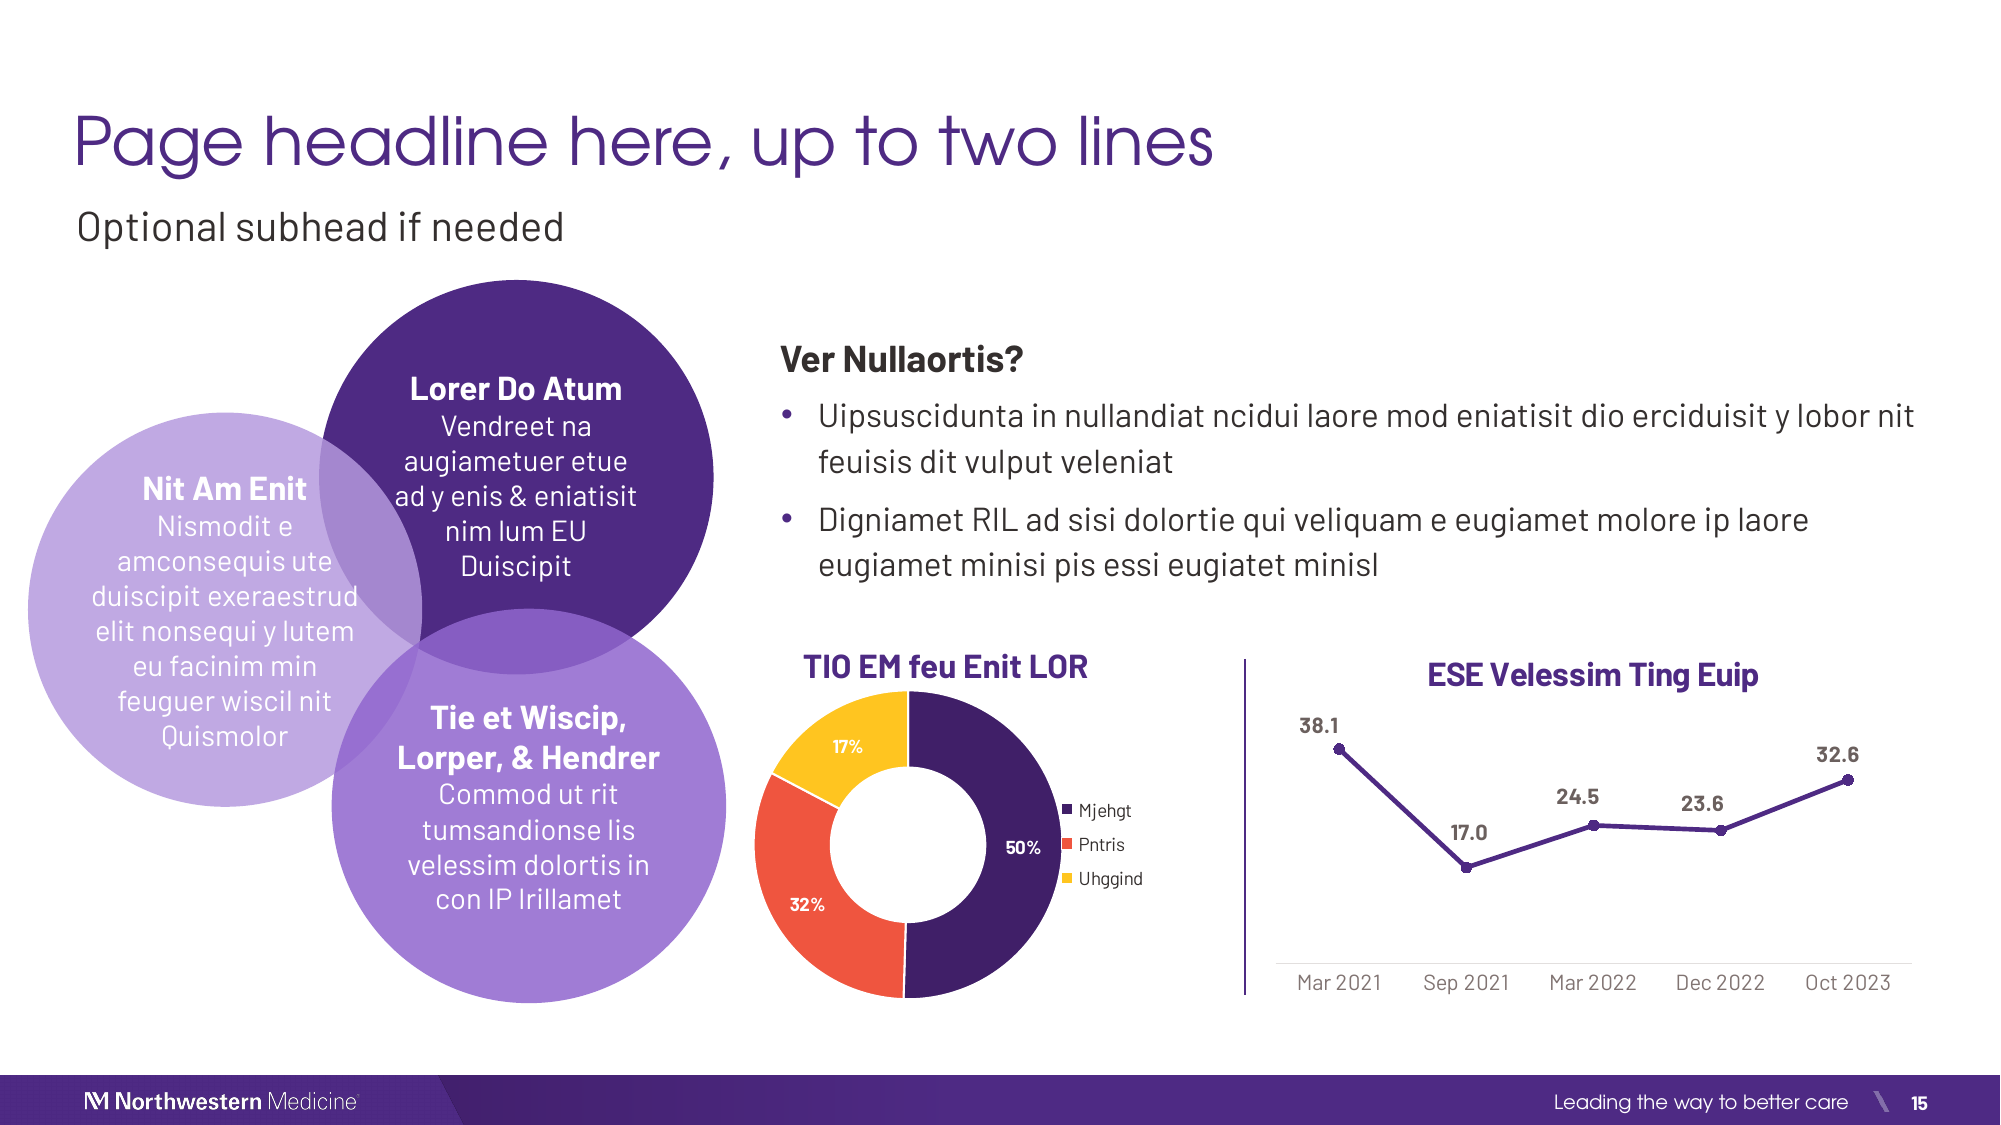

# Page headline here, up to two lines
Optional subhead if needed
Lorer Do Atum
Vendreet na augiametuer etue ad y enis & eniatisit nim lum EU Duiscipit
Ver Nullaortis?
Uipsuscidunta in nullandiat ncidui laore mod eniatisit dio erciduisit y lobor nit feuisis dit vulput veleniat
Digniamet RIL ad sisi dolortie qui veliquam e eugiamet molore ip laore eugiamet minisi pis essi eugiatet minisl
Nit Am Enit
Nismodit e amconsequis ute duiscipit exeraestrud elit nonsequi y lutem eu facinim min feuguer wiscil nit Quismolor
Tie et Wiscip, Lorper, & Hendrer
Commod ut rit tumsandionse lis velessim dolortis in con IP Irillamet

### Chart: ESE Velessim Ting Euip

| Category | NPS Trending Over Time |
|---|---|
| 44256 | 38.1 |
| 44440 | 17.0 |
| 44621 | 24.5 |
| 44896 | 23.6 |
| 45200 | 32.6 |
TIO EM feu Enit LOR

### Chart

| Category | LTR NM for Work NPS |
|---|---|
| Mjehgt | 10.8 |
| Pntris | 6.9 |
| Uhggind | 3.7 |
15